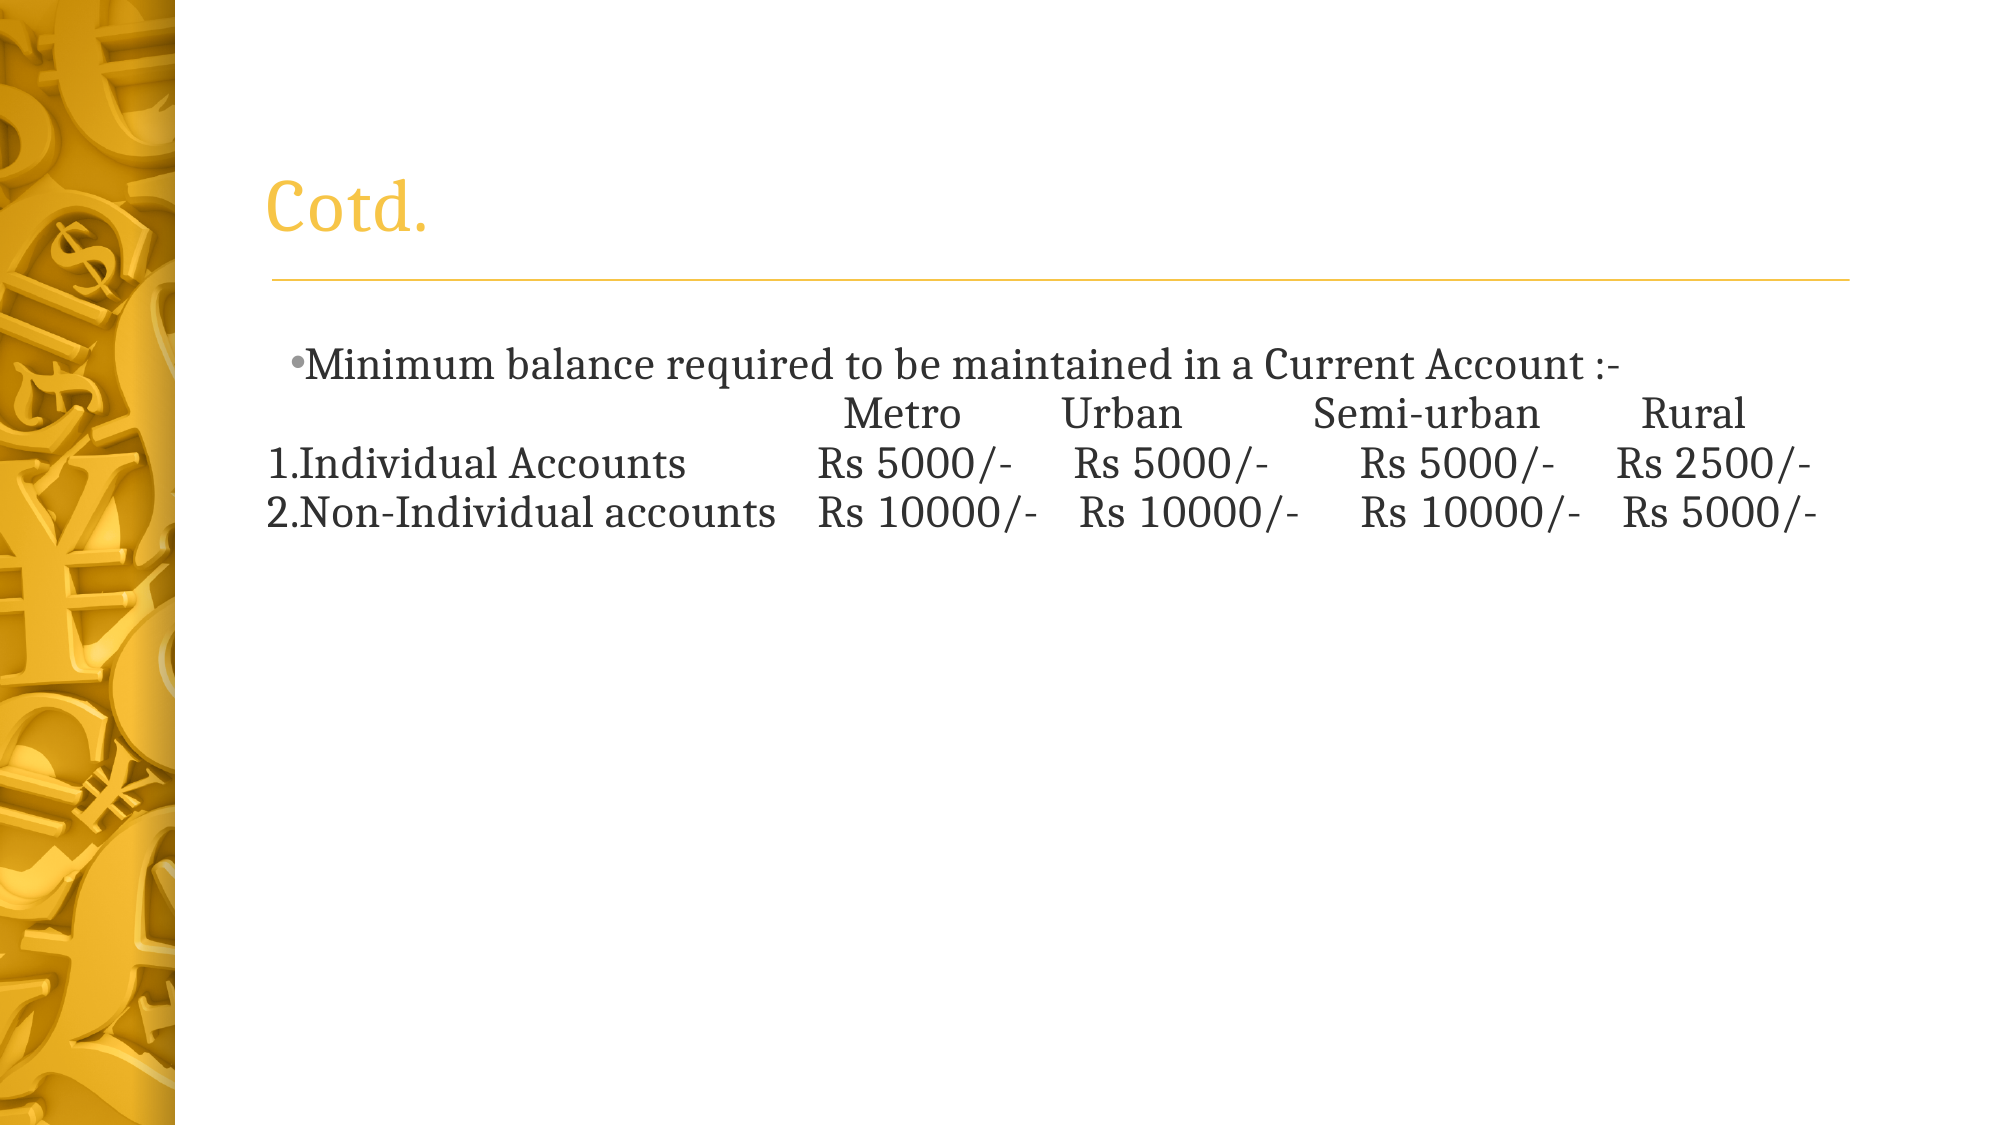

# Cotd.
Minimum balance required to be maintained in a Current Account :-
                                                          Metro          Urban             Semi-urban          Rural
1.Individual Accounts             Rs 5000/-      Rs 5000/-         Rs 5000/-      Rs 2500/-
2.Non-Individual accounts    Rs 10000/-    Rs 10000/-      Rs 10000/-    Rs 5000/-